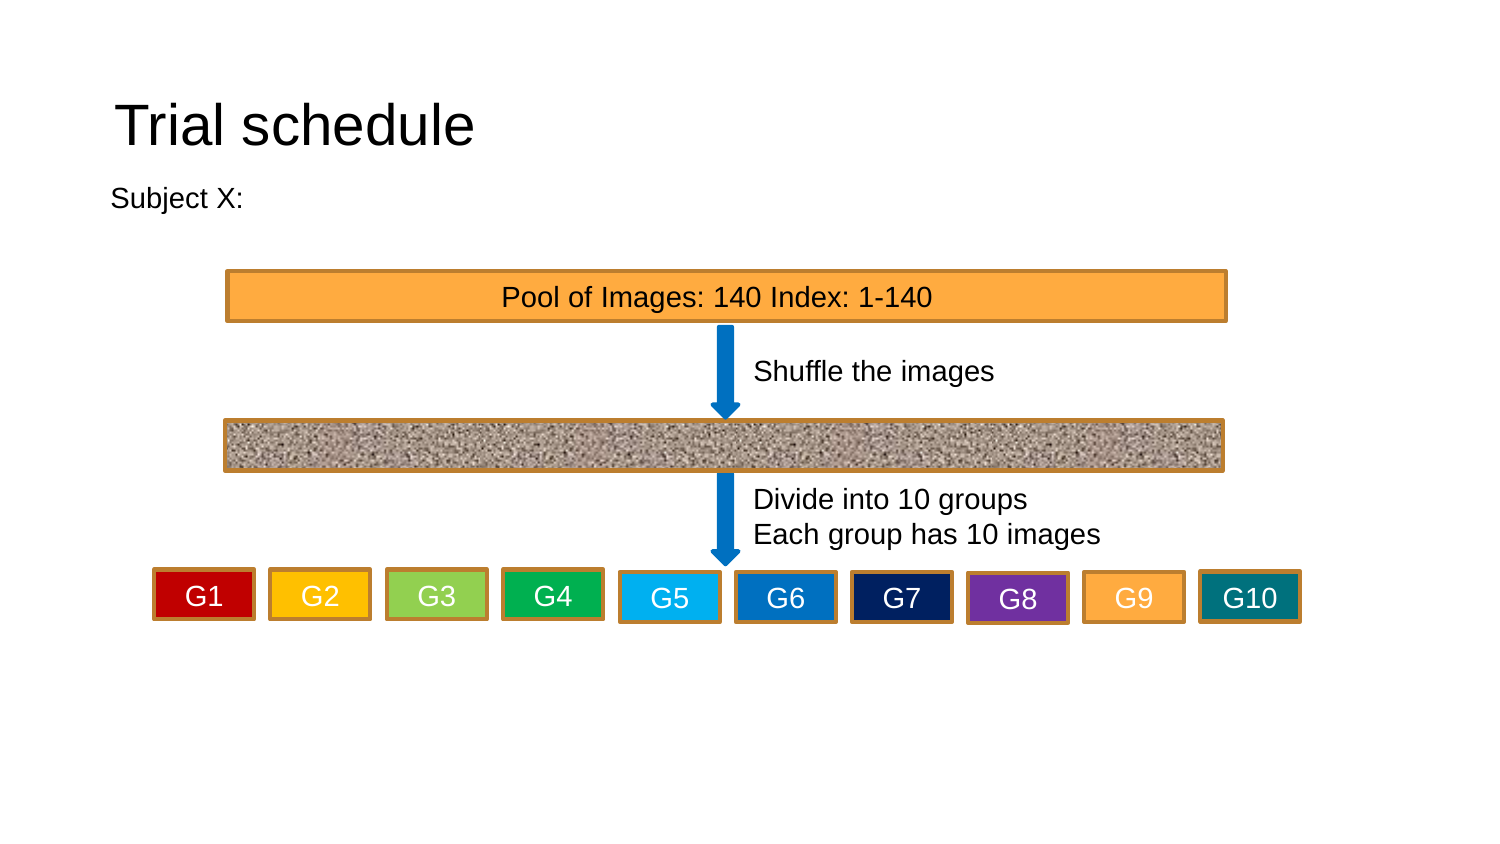

# Trial schedule
Subject X:
Pool of Images: 140 Index: 1-140

Shuffle the images

Divide into 10 groups
Each group has 10 images

G1
G2
G3
G4
G10
G5
G7
G9
G6
G8